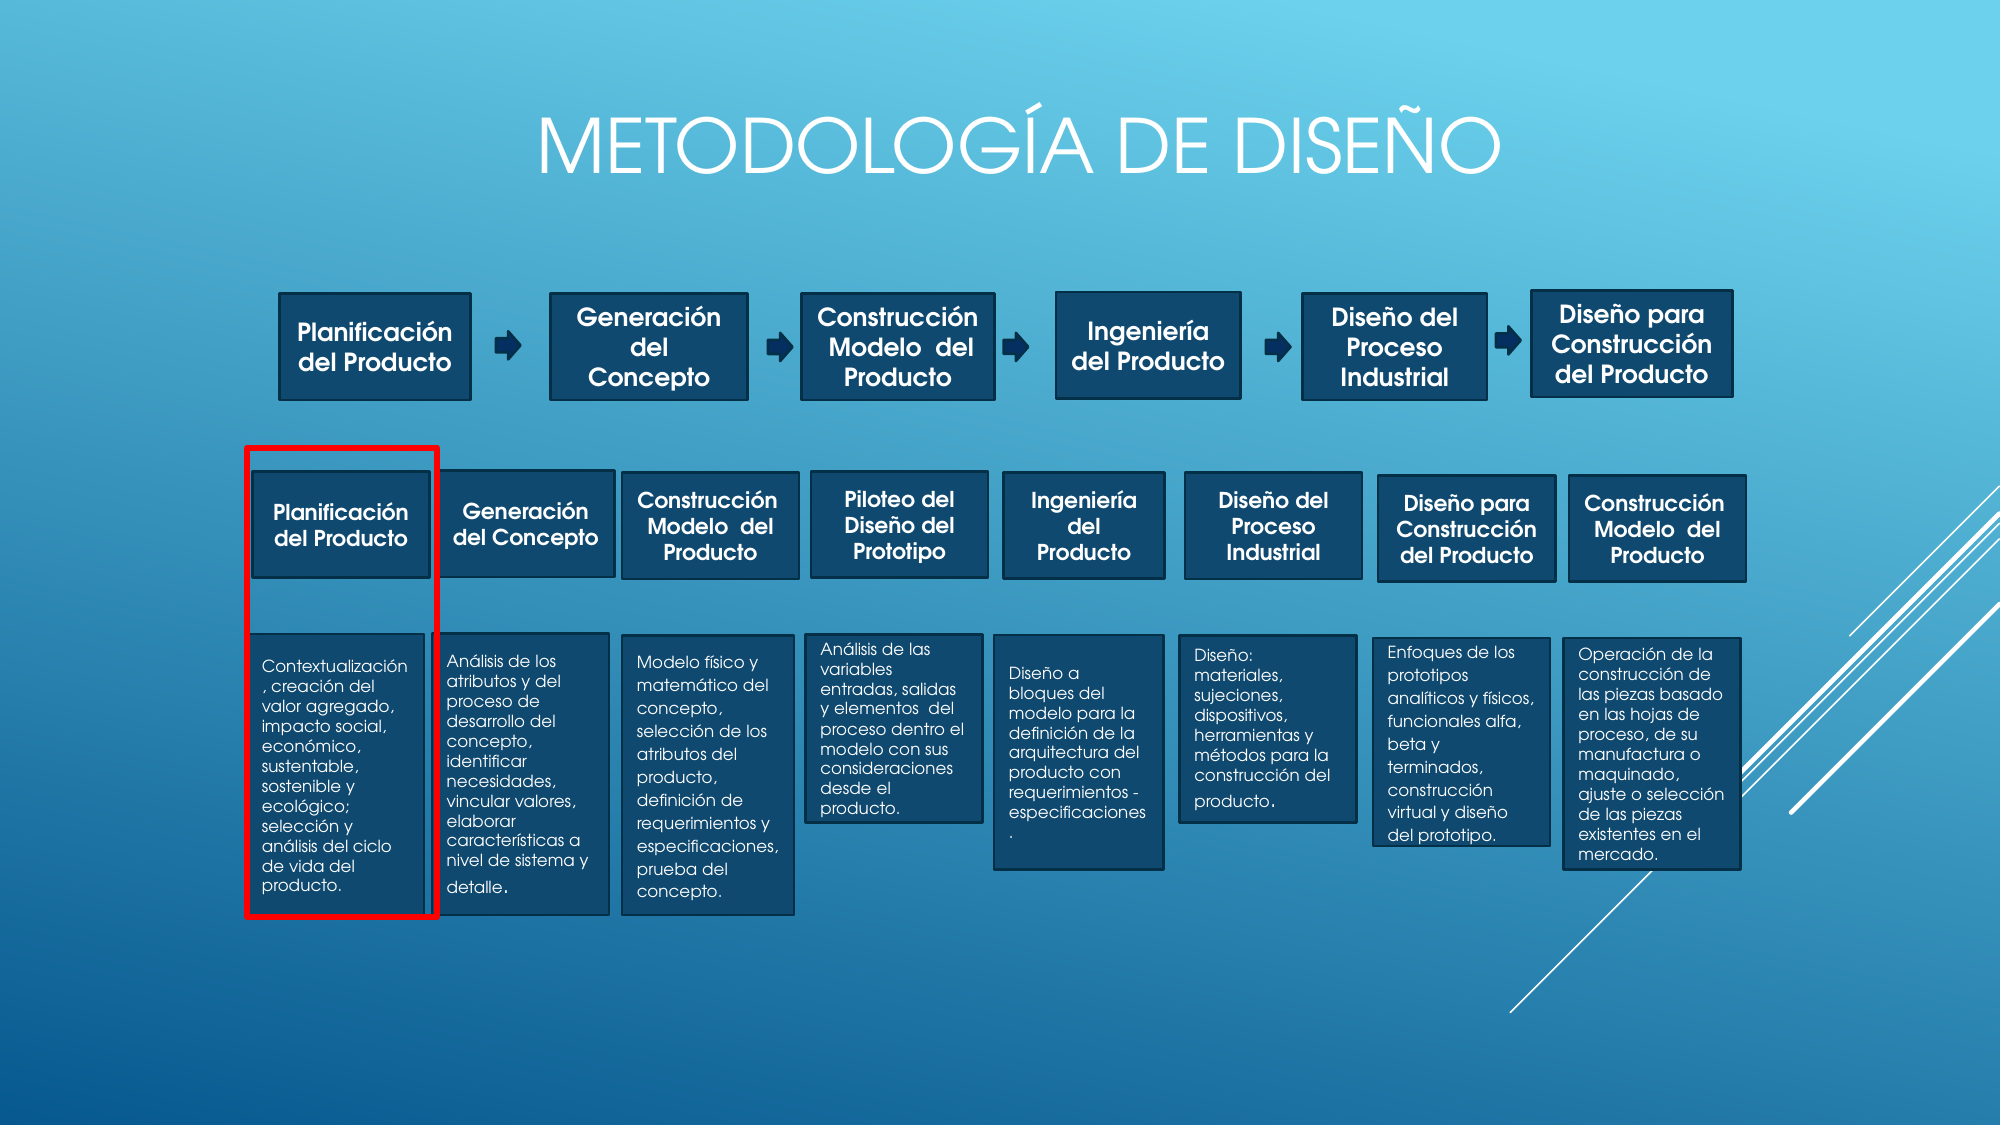

# Metodología de Diseño
Diseño para Construcción del Producto
Ingeniería del Producto
Planificación del Producto
Generación del Concepto
Construcción  Modelo  del Producto
Diseño del Proceso Industrial

Generación del Concepto
Planificación del Producto
Piloteo del Diseño del Prototipo
Ingeniería del Producto
Construcción  Modelo  del Producto
Diseño del Proceso Industrial
Diseño para Construcción del Producto
Construcción  Modelo  del Producto
Análisis de los atributos y del proceso de desarrollo del concepto, identificar necesidades, vincular valores, elaborar características a nivel de sistema y detalle.
Contextualización, creación del valor agregado, impacto social, económico, sustentable, sostenible y ecológico; selección y análisis del ciclo de vida del producto.
Análisis de las variables entradas, salidas  y elementos  del proceso dentro el modelo con sus consideraciones desde el producto.
Diseño a bloques del modelo para la definición de la arquitectura del producto con requerimientos -  especificaciones.
Modelo físico y matemático del concepto, selección de los atributos del producto, definición de requerimientos y especificaciones, prueba del concepto.
Diseño: materiales, sujeciones, dispositivos, herramientas y métodos para la construcción del producto.
Enfoques de los prototipos analíticos y físicos, funcionales alfa, beta y terminados, construcción virtual y diseño del prototipo.
Operación de la construcción de las piezas basado en las hojas de proceso, de su manufactura o maquinado, ajuste o selección de las piezas existentes en el mercado.